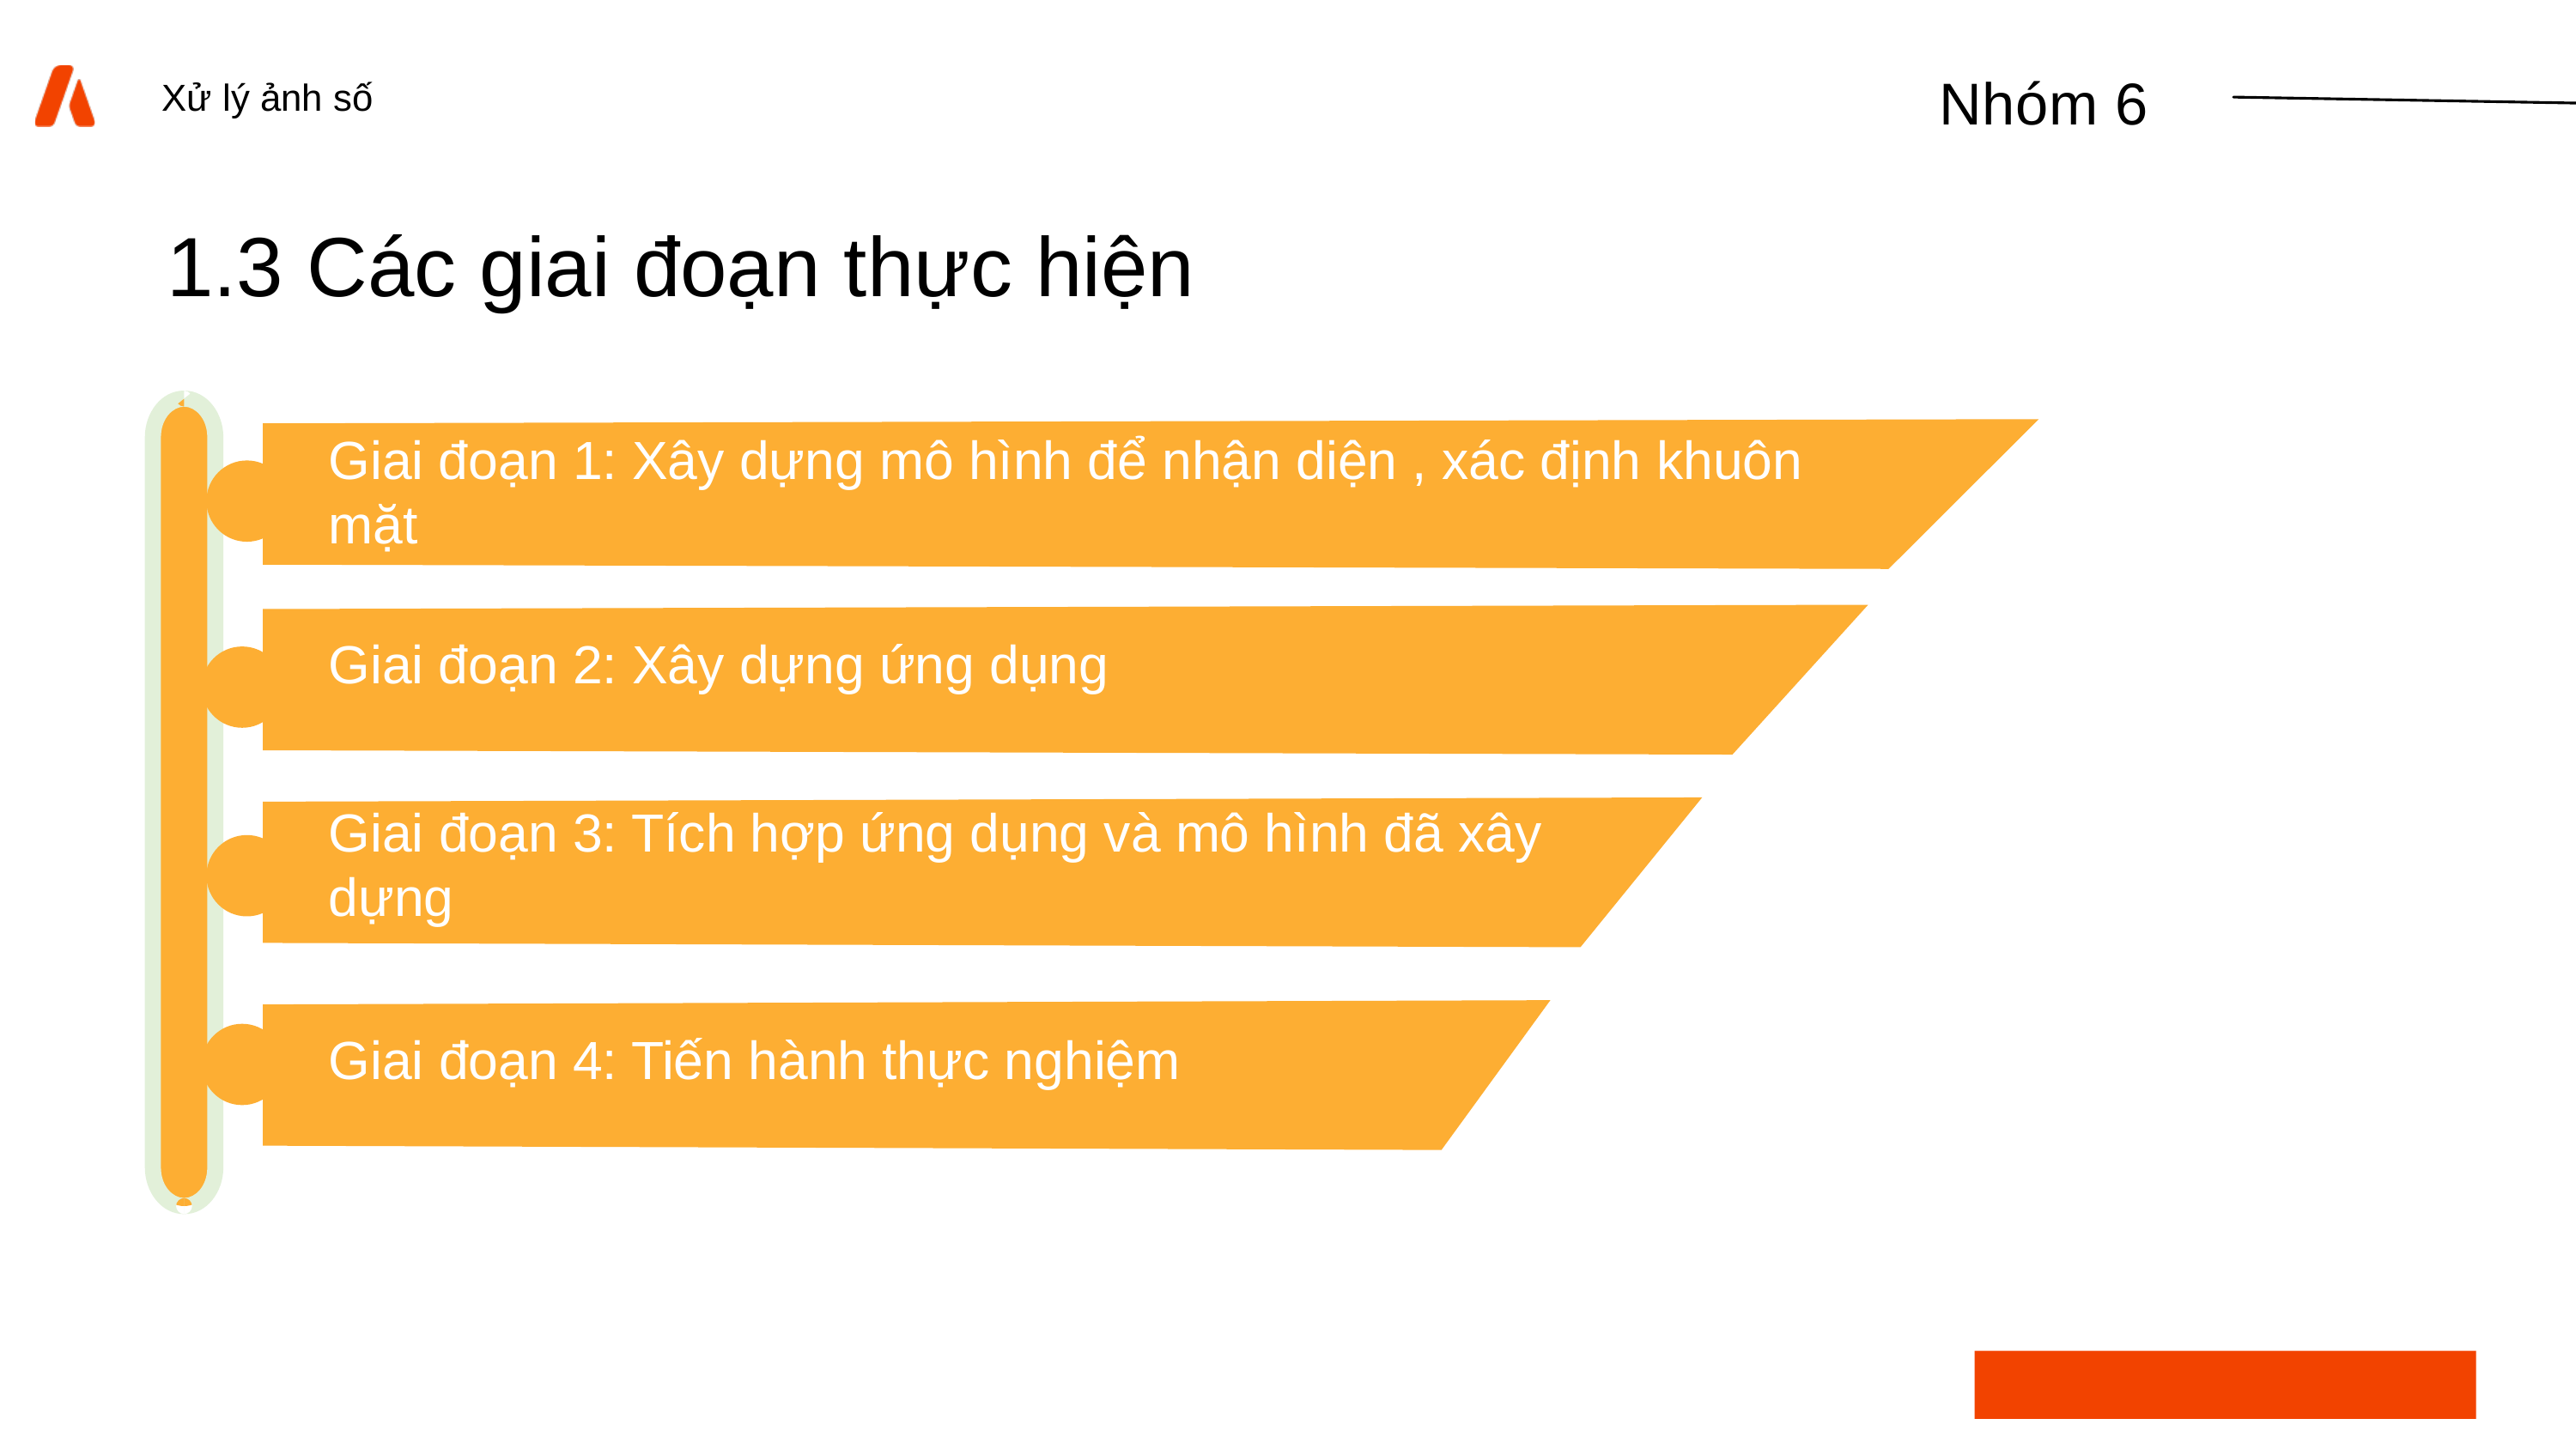

Xử lý ảnh số
Nhóm 6

1.3 Các giai đoạn thực hiện

Giai đoạn 1: Xây dựng mô hình để nhận diện , xác định khuôn mặt

Giai đoạn 2: Xây dựng ứng dụng

Giai đoạn 3: Tích hợp ứng dụng và mô hình đã xây dựng

Giai đoạn 4: Tiến hành thực nghiệm